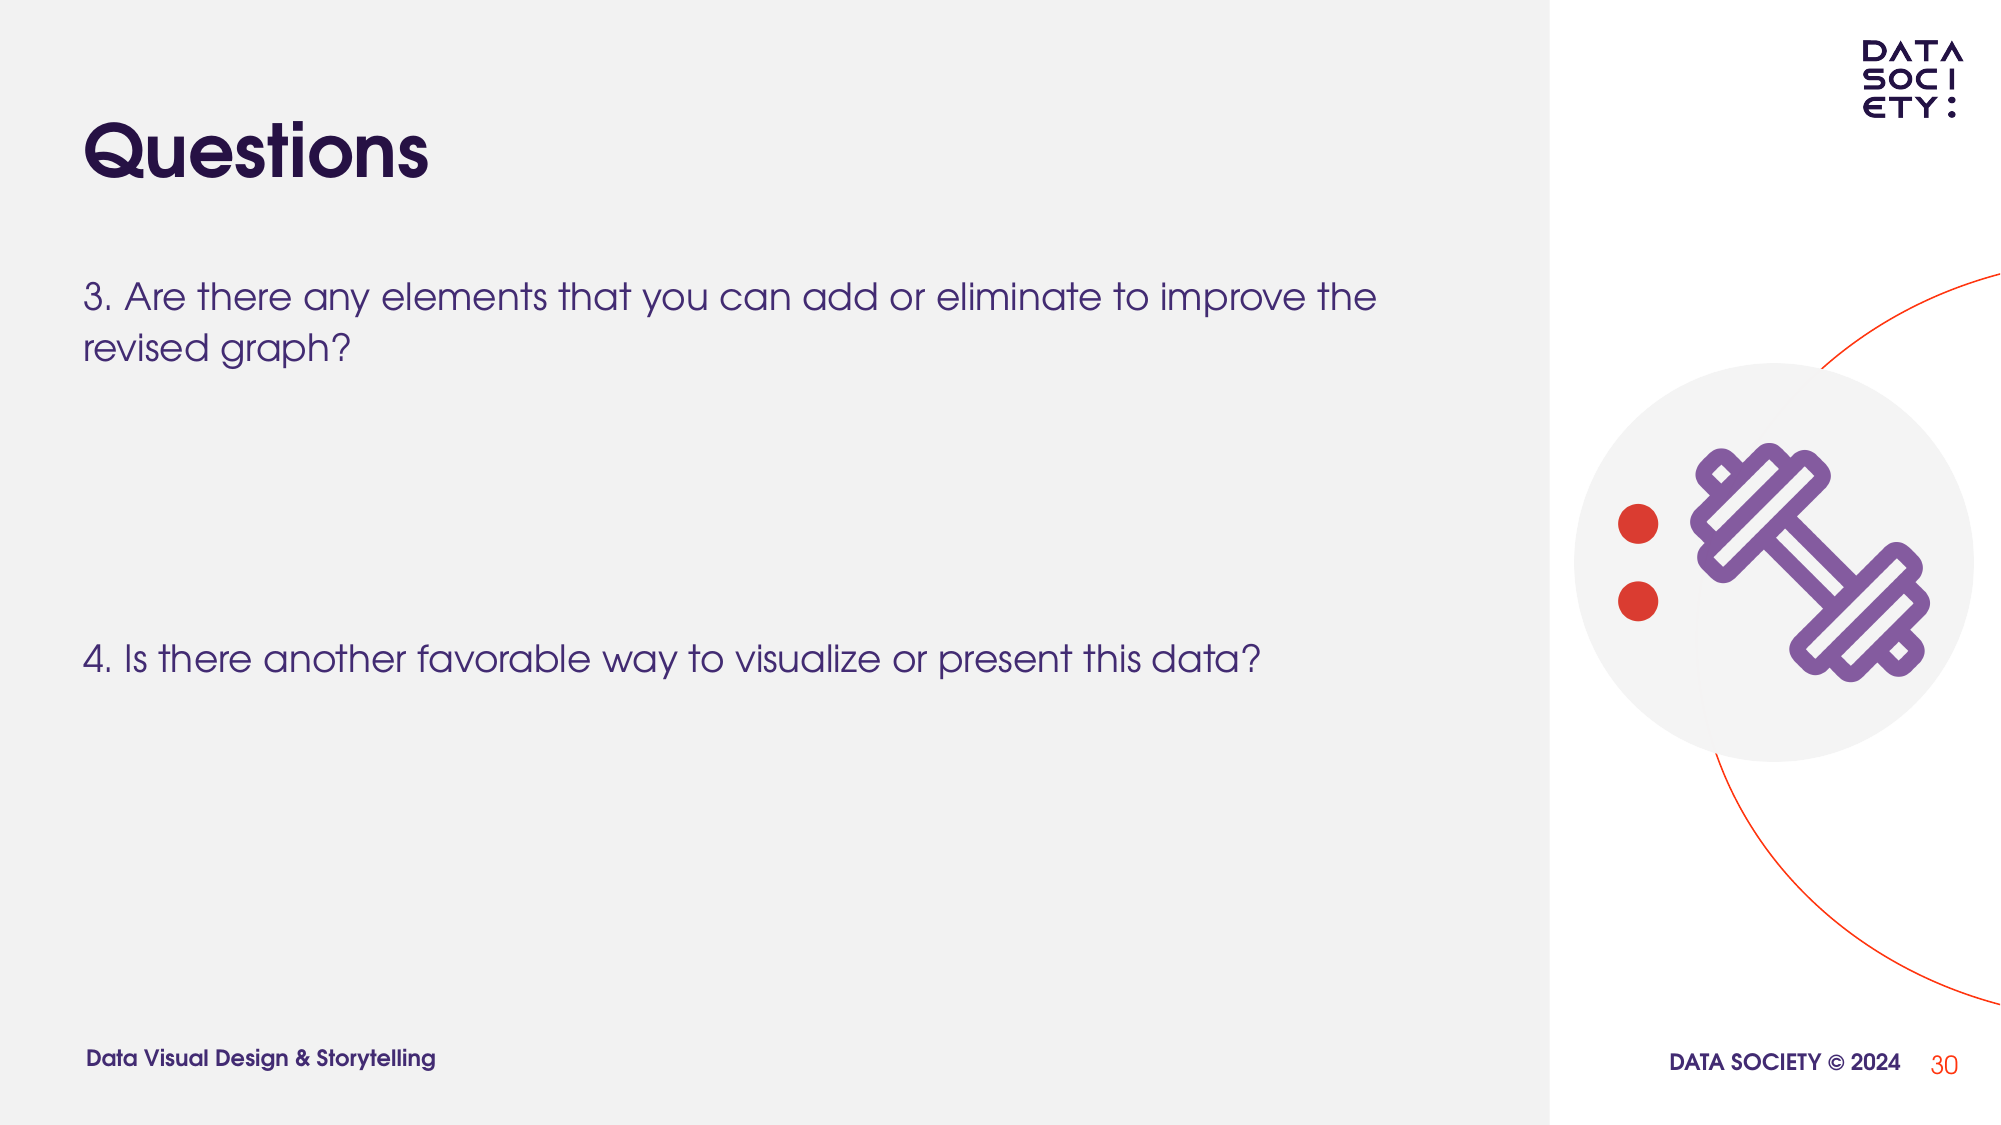

# Questions
3. Are there any elements that you can add or eliminate to improve the revised graph?

4. Is there another favorable way to visualize or present this data?
30